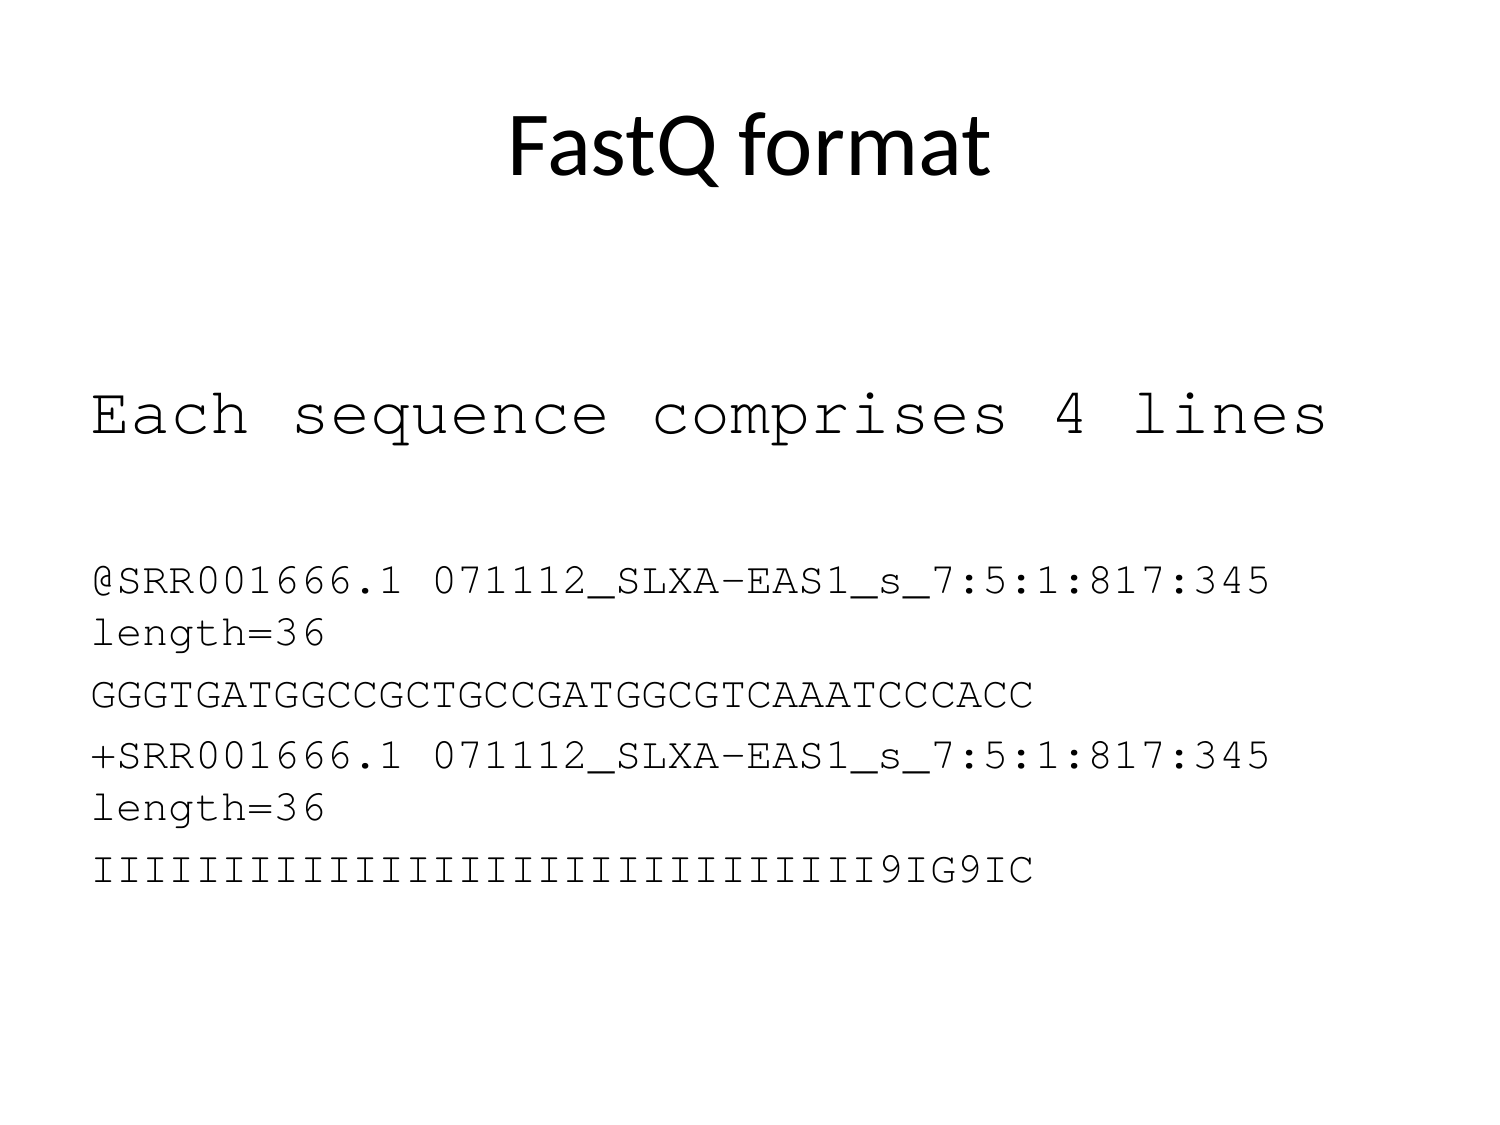

# FastQ format
Each sequence comprises 4 lines

@SRR001666.1 071112_SLXA-EAS1_s_7:5:1:817:345 length=36
GGGTGATGGCCGCTGCCGATGGCGTCAAATCCCACC
+SRR001666.1 071112_SLXA-EAS1_s_7:5:1:817:345 length=36
IIIIIIIIIIIIIIIIIIIIIIIIIIIIII9IG9IC